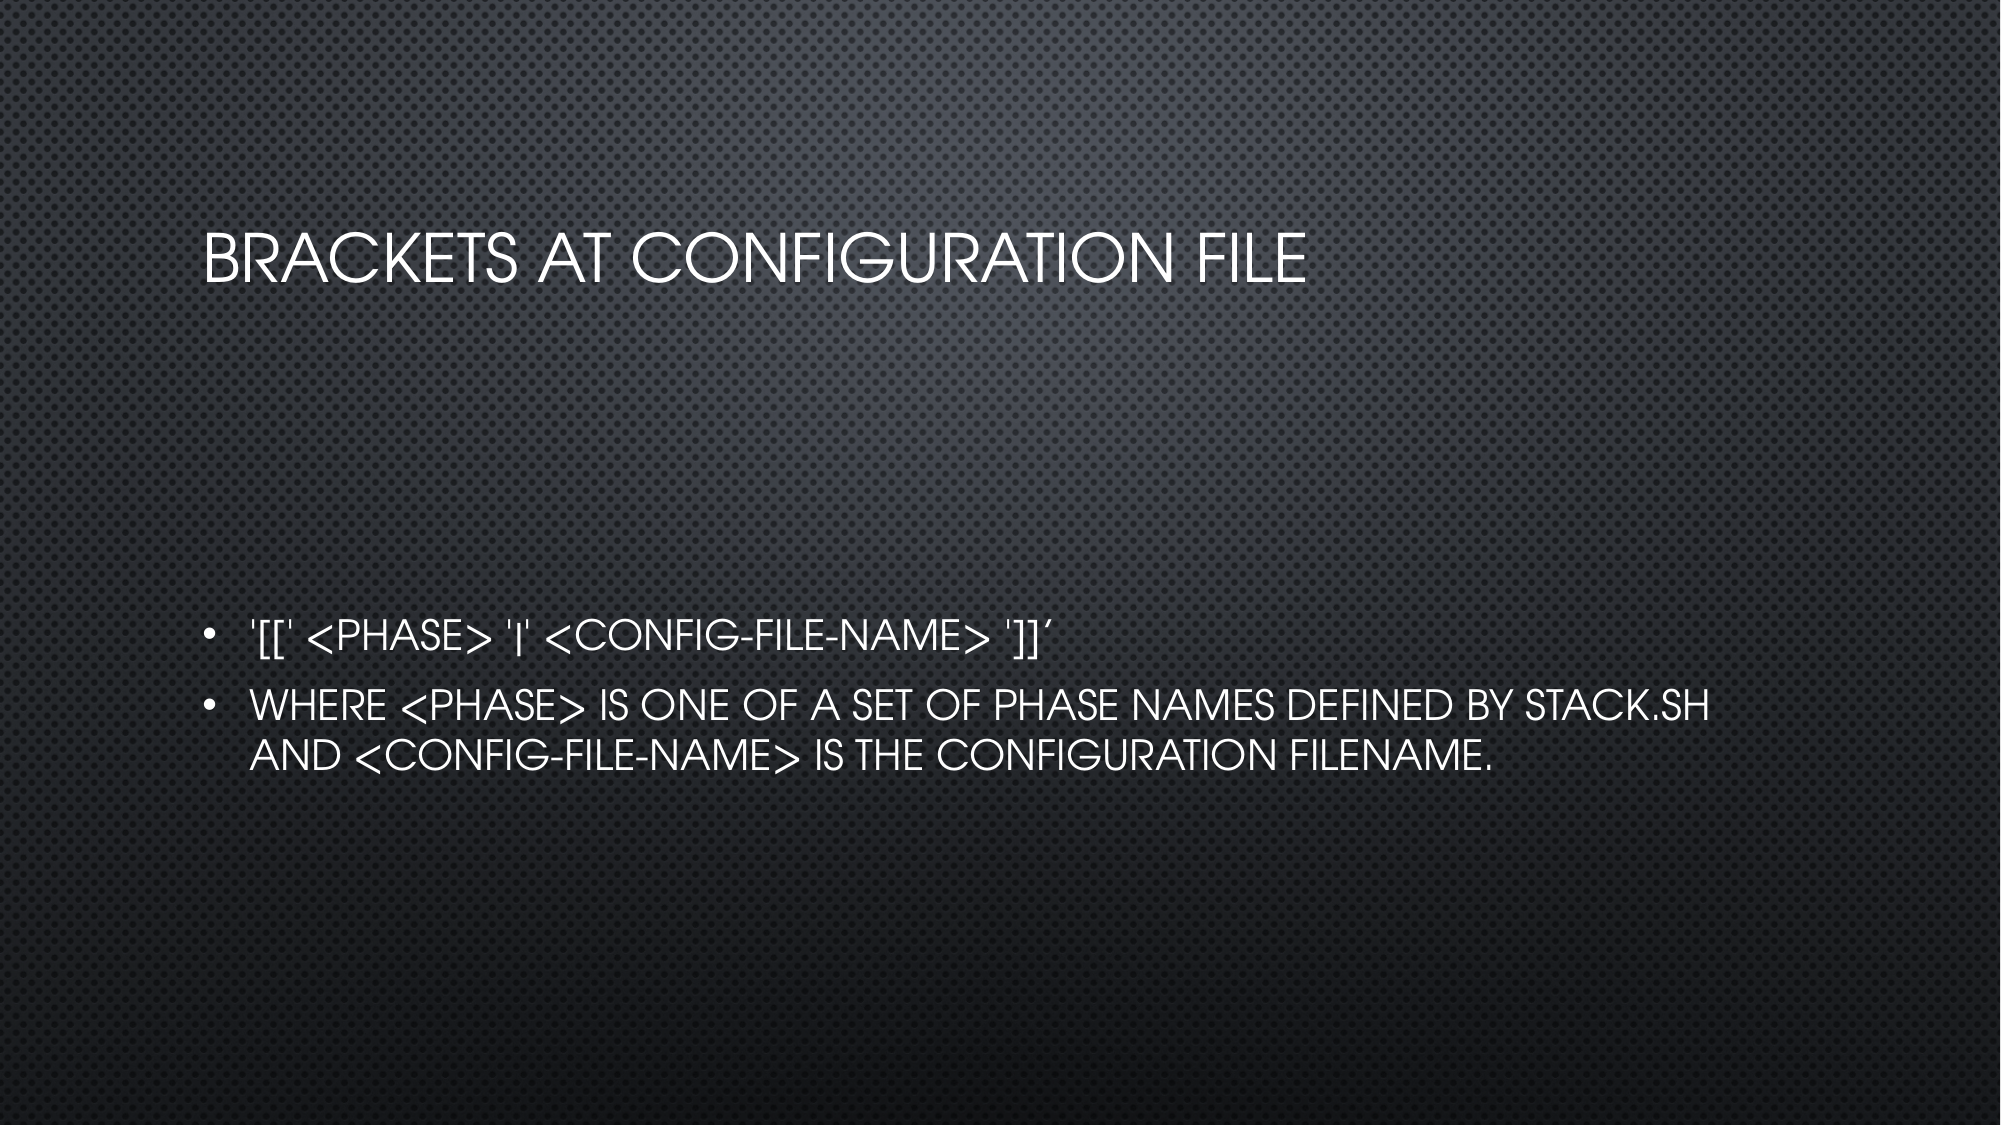

# brackets at configuration file
'[[' <phase> '|' <config-file-name> ']]’
where <phase> is one of a set of phase names defined by stack.sh and <config-file-name> is the configuration filename.